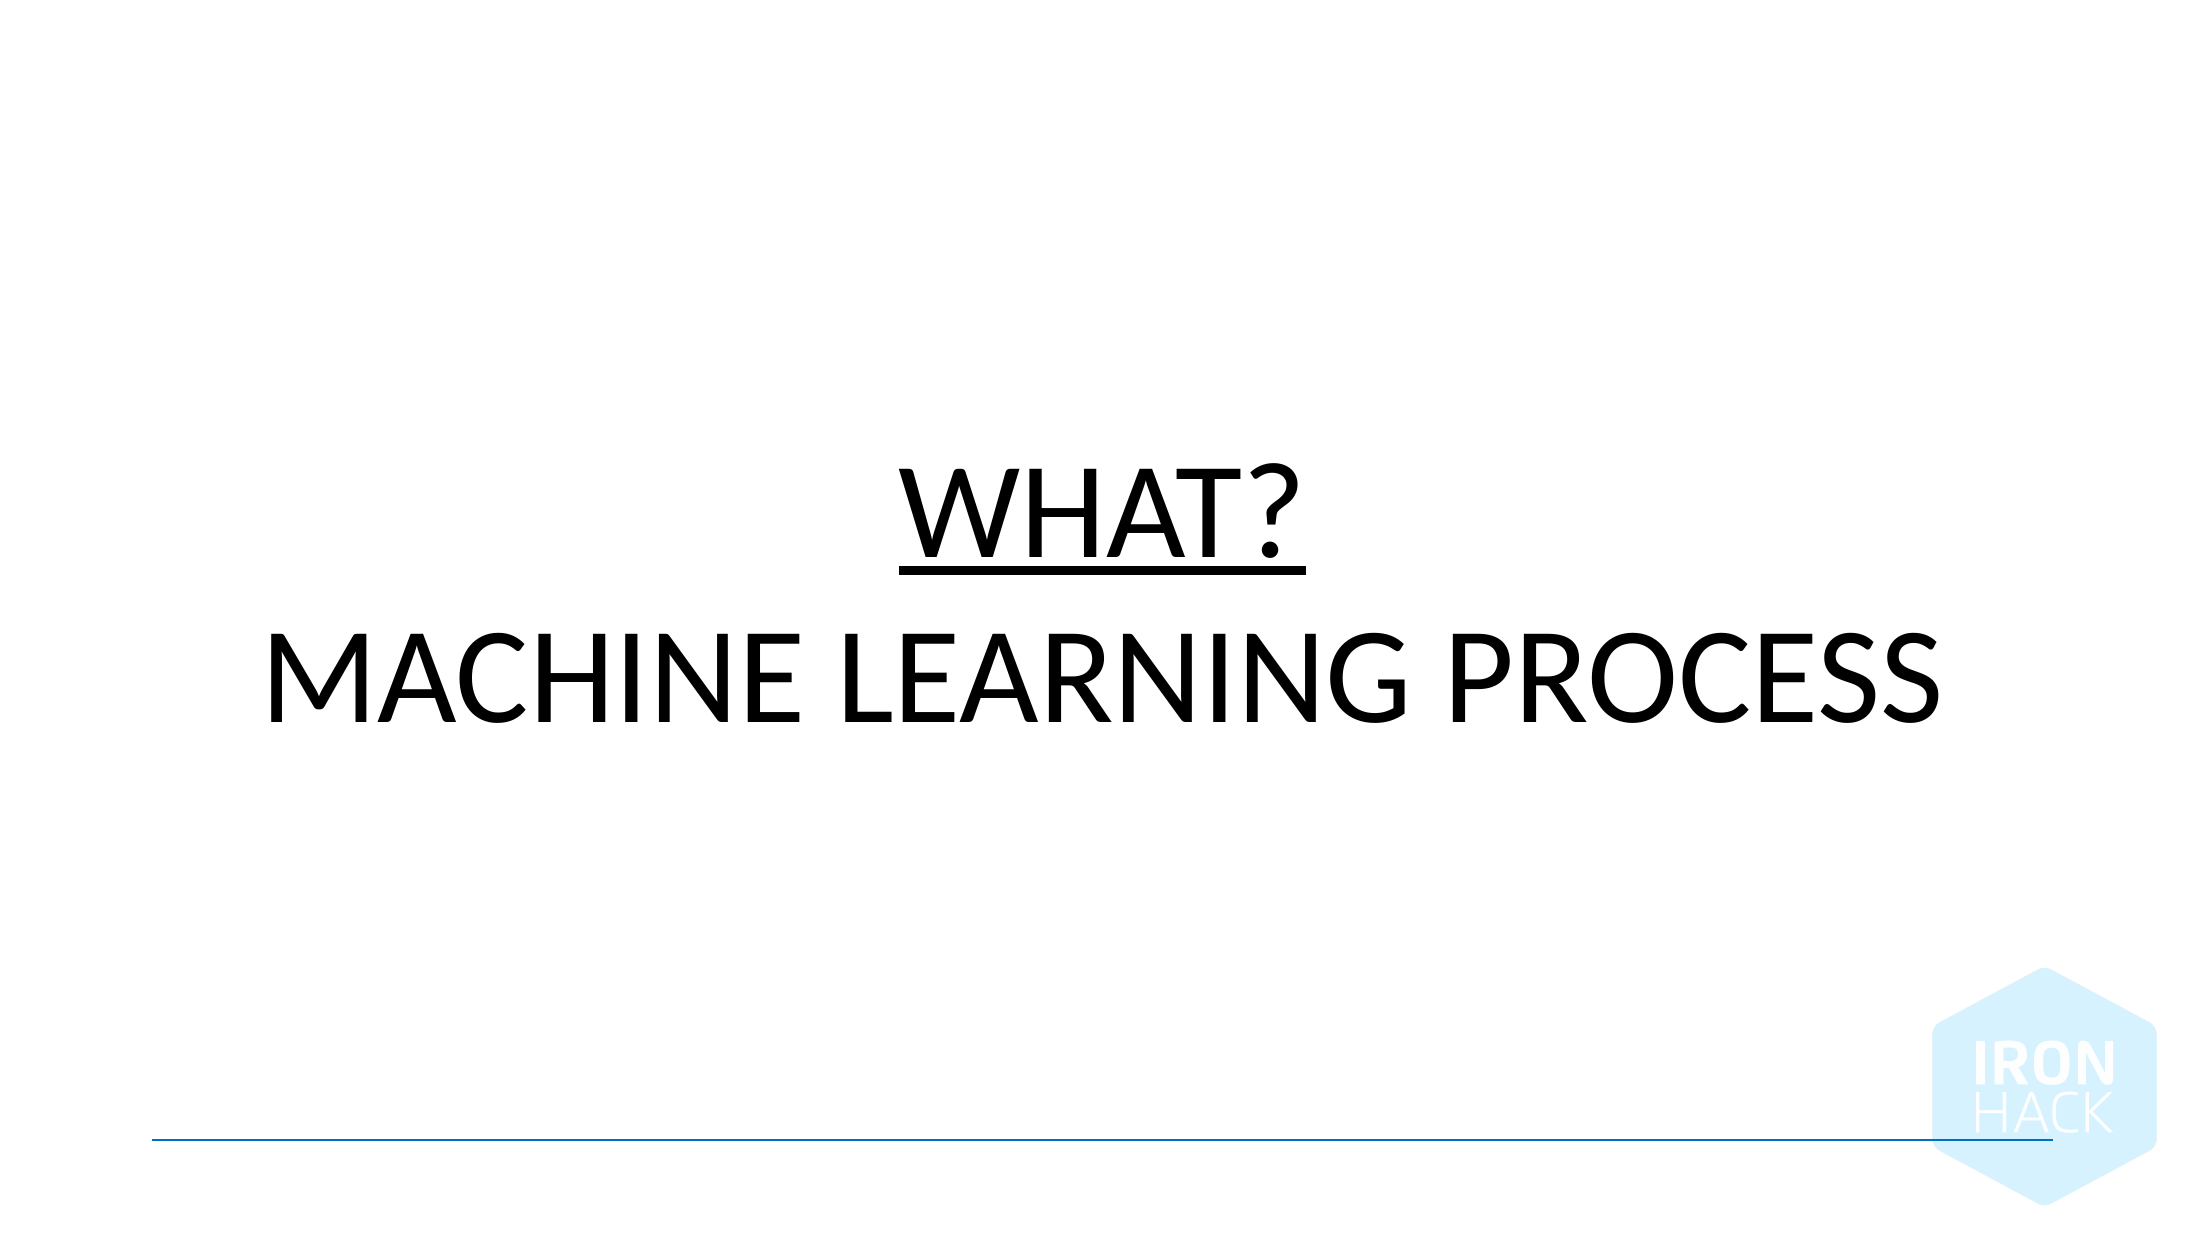

What?
Machine learning process
October 2, 2024 |
15